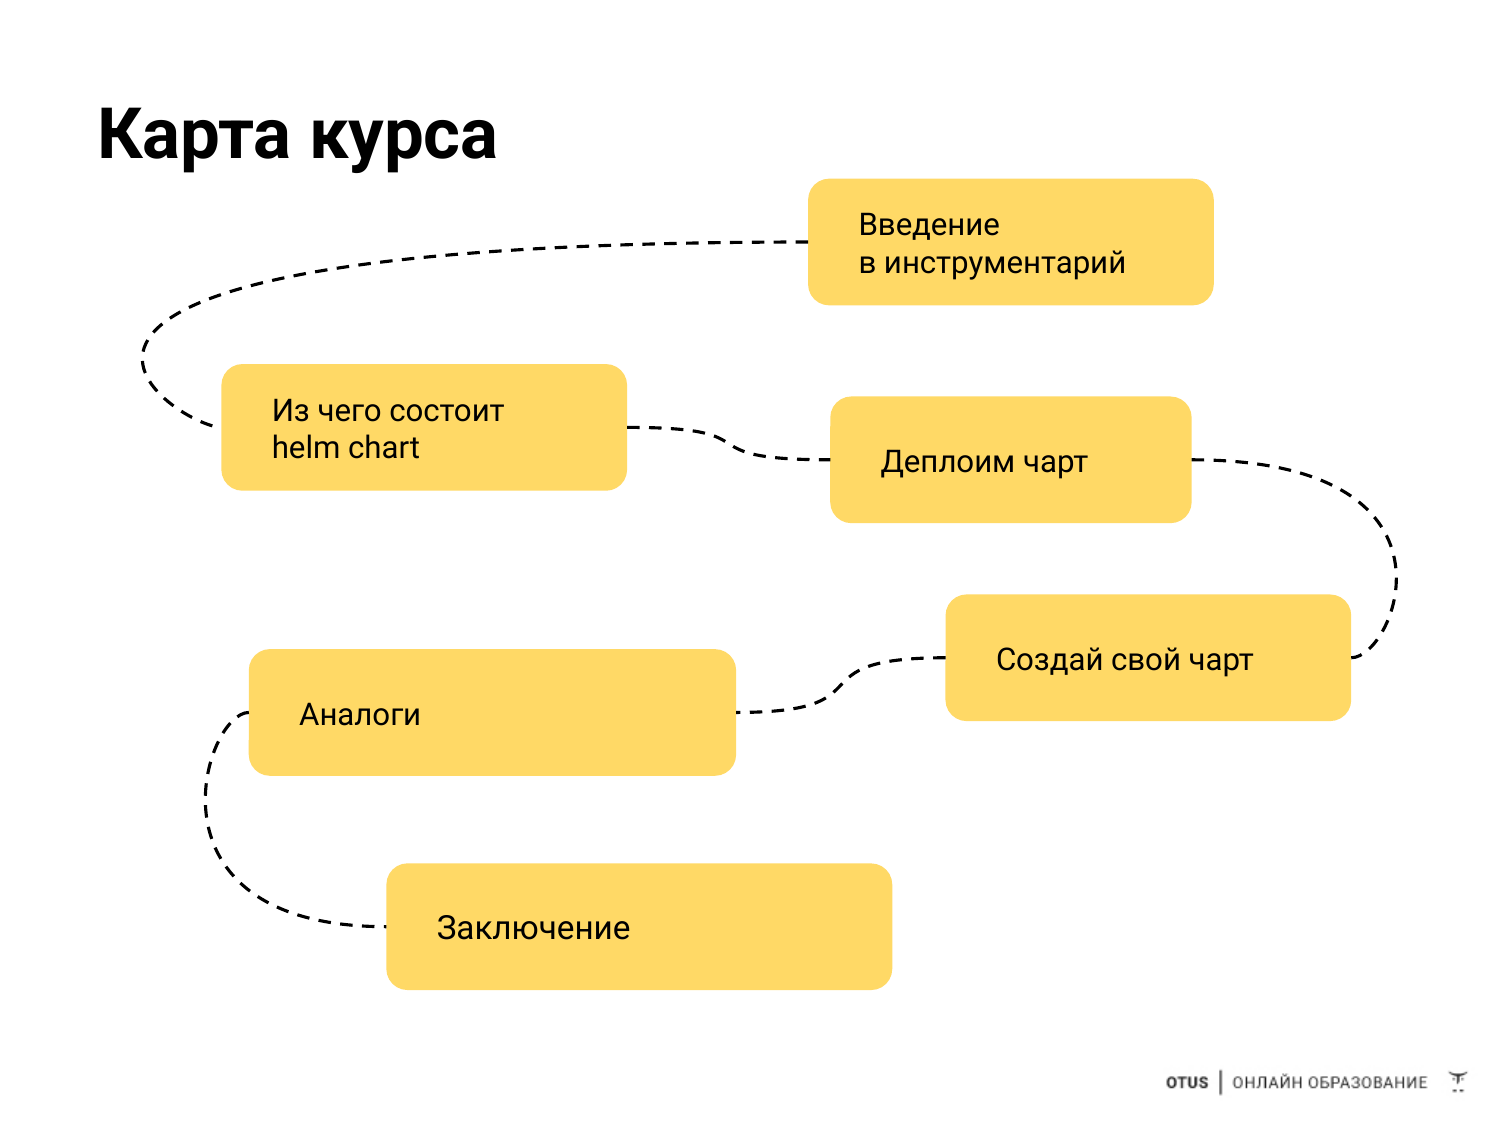

# Карта курса
Введение
в инструментарий
Из чего состоит helm chart
Деплоим чарт
Создай свой чарт
Аналоги
Заключение